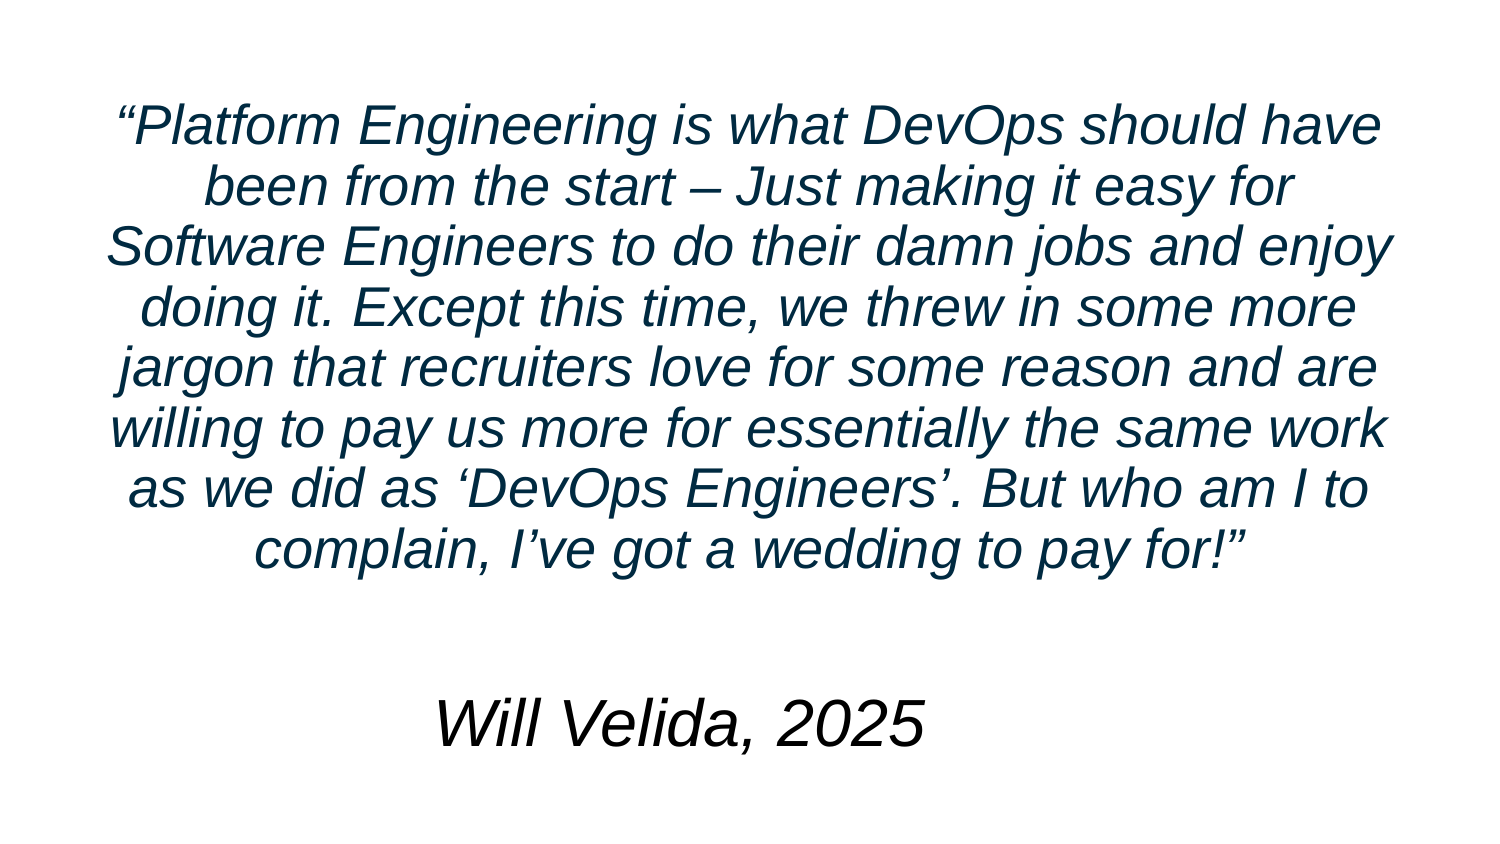

“Platform Engineering is what DevOps should have been from the start – Just making it easy for Software Engineers to do their damn jobs and enjoy doing it. Except this time, we threw in some more jargon that recruiters love for some reason and are willing to pay us more for essentially the same work as we did as ‘DevOps Engineers’. But who am I to complain, I’ve got a wedding to pay for!”

Will Velida, 2025